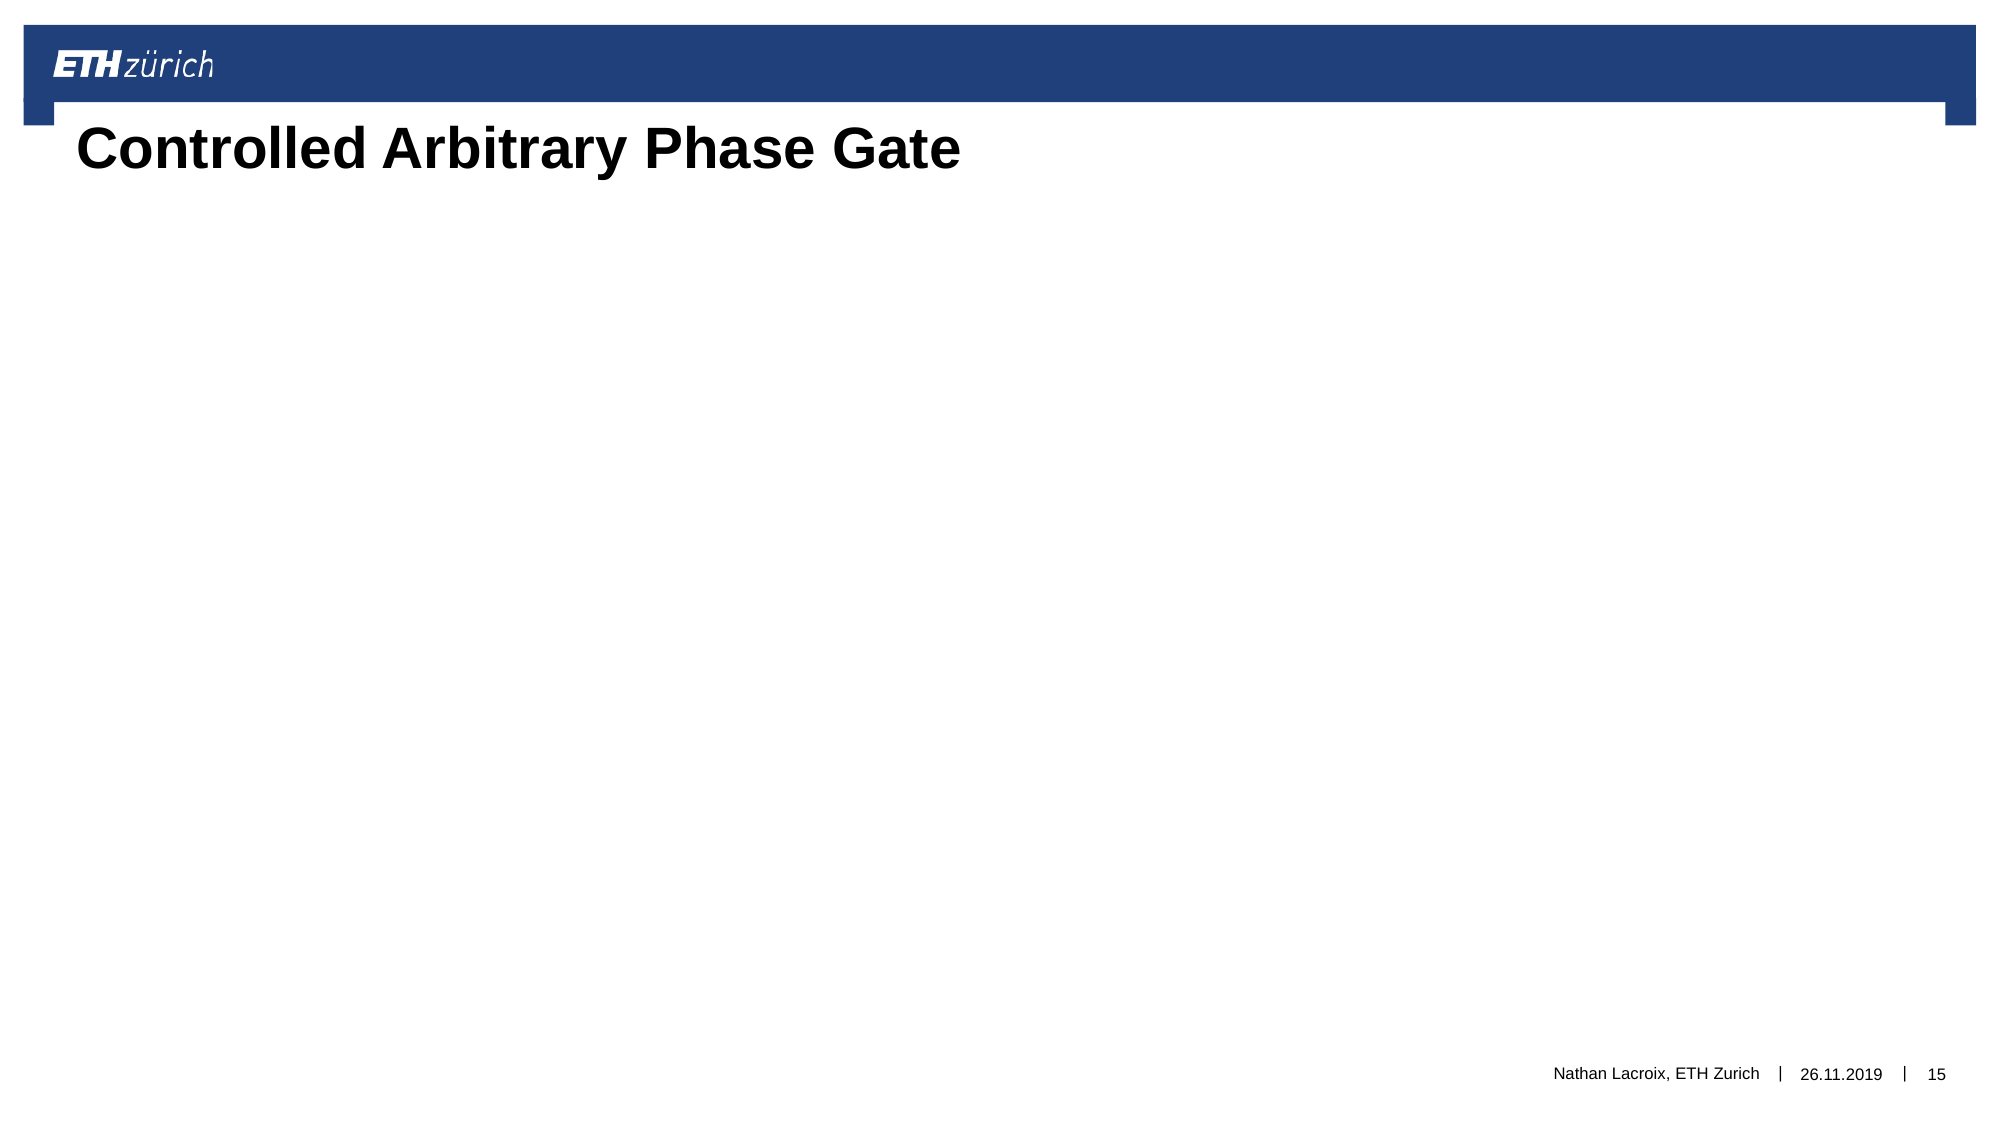

# Controlled Arbitrary Phase Gate

Nathan Lacroix, ETH Zurich
26.11.2019
15